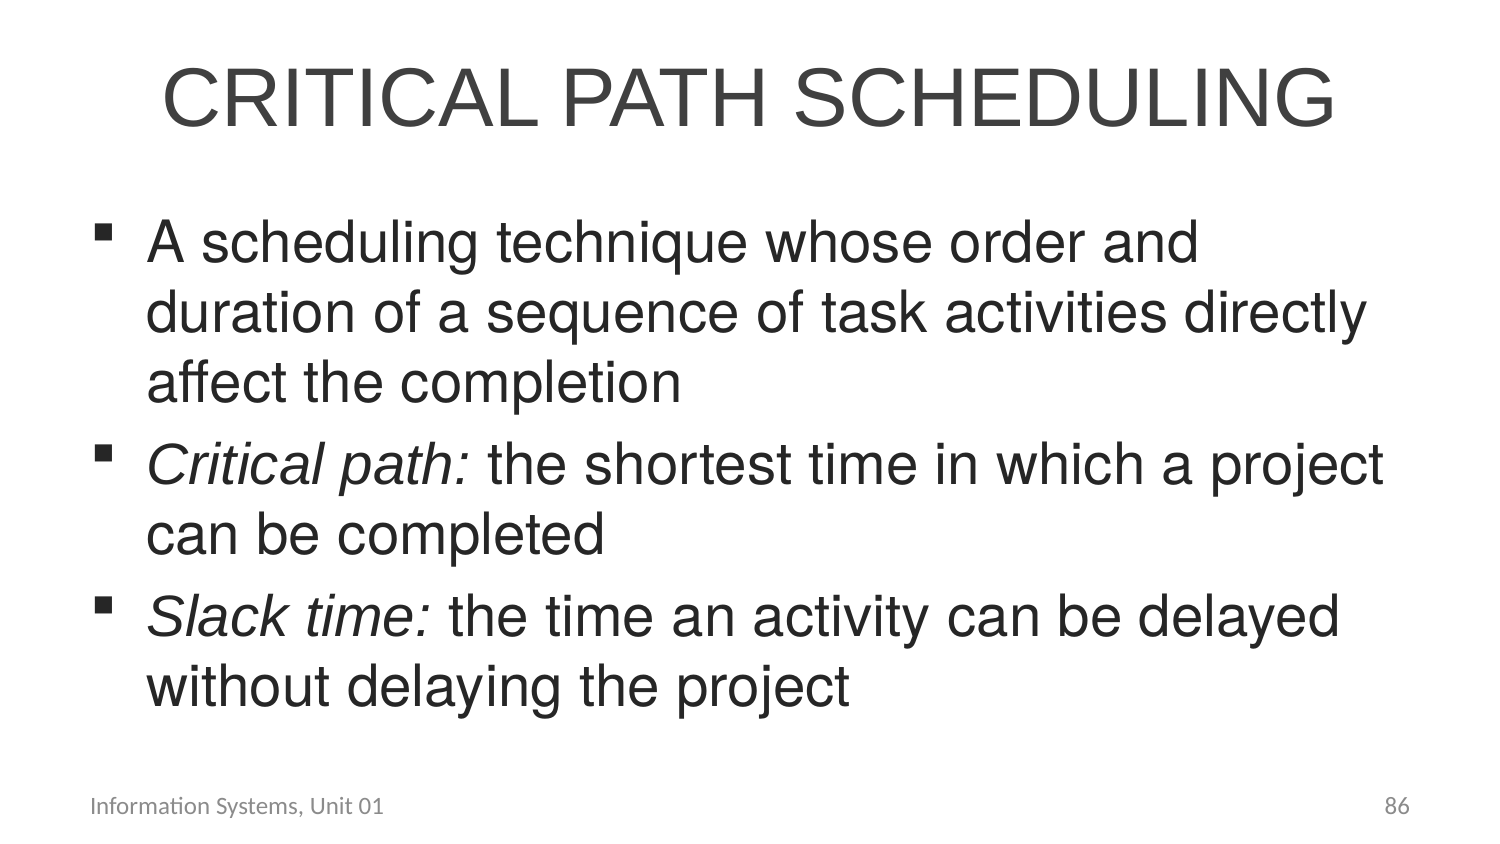

# Critical Path Scheduling
A scheduling technique whose order and duration of a sequence of task activities directly affect the completion
Critical path: the shortest time in which a project can be completed
Slack time: the time an activity can be delayed without delaying the project
Information Systems, Unit 01
86